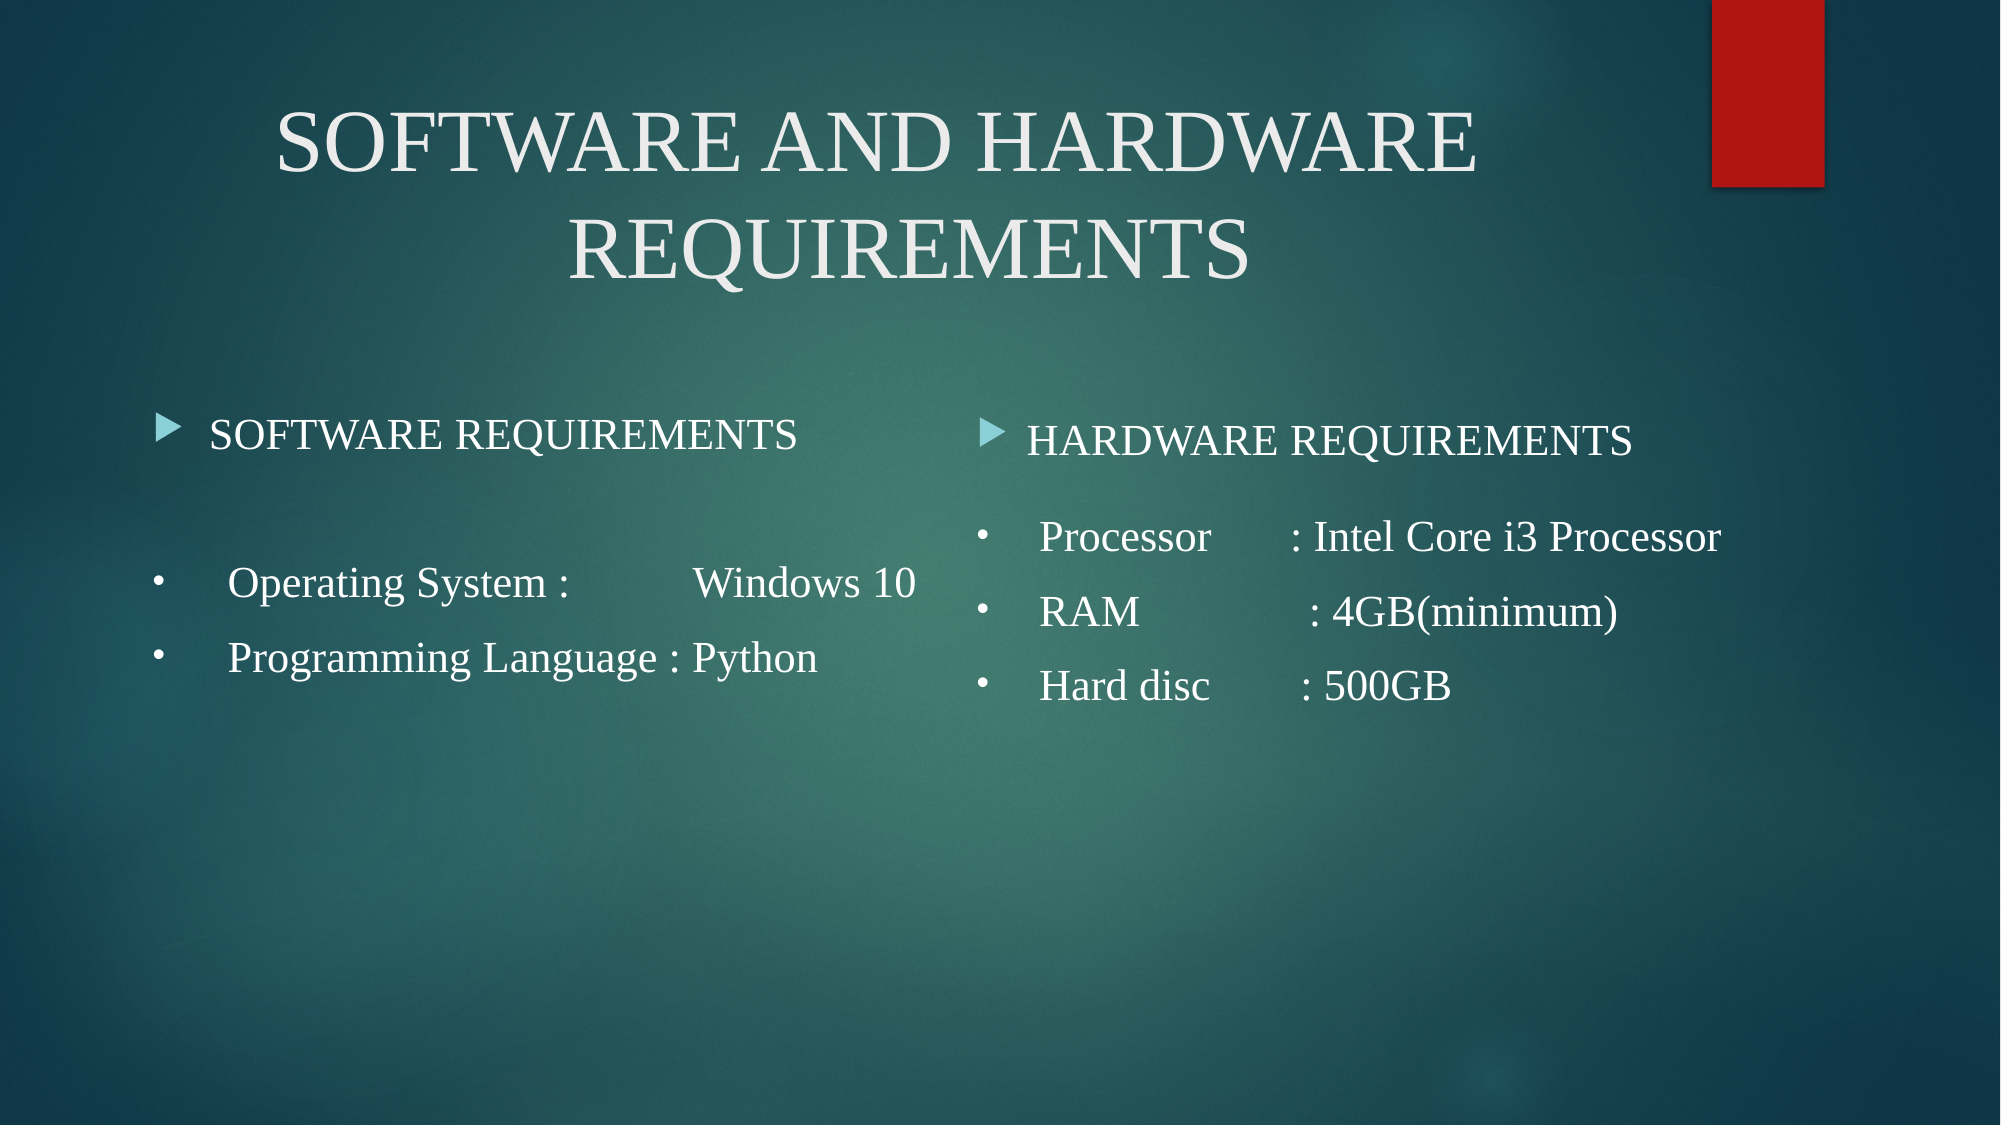

# SOFTWARE AND HARDWARE REQUIREMENTS

HARDWARE REQUIREMENTS
Processor       : Intel Core i3 Processor
RAM               : 4GB(minimum)
Hard disc        : 500GB
SOFTWARE REQUIREMENTS

Operating System :           Windows 10
Programming Language : Python